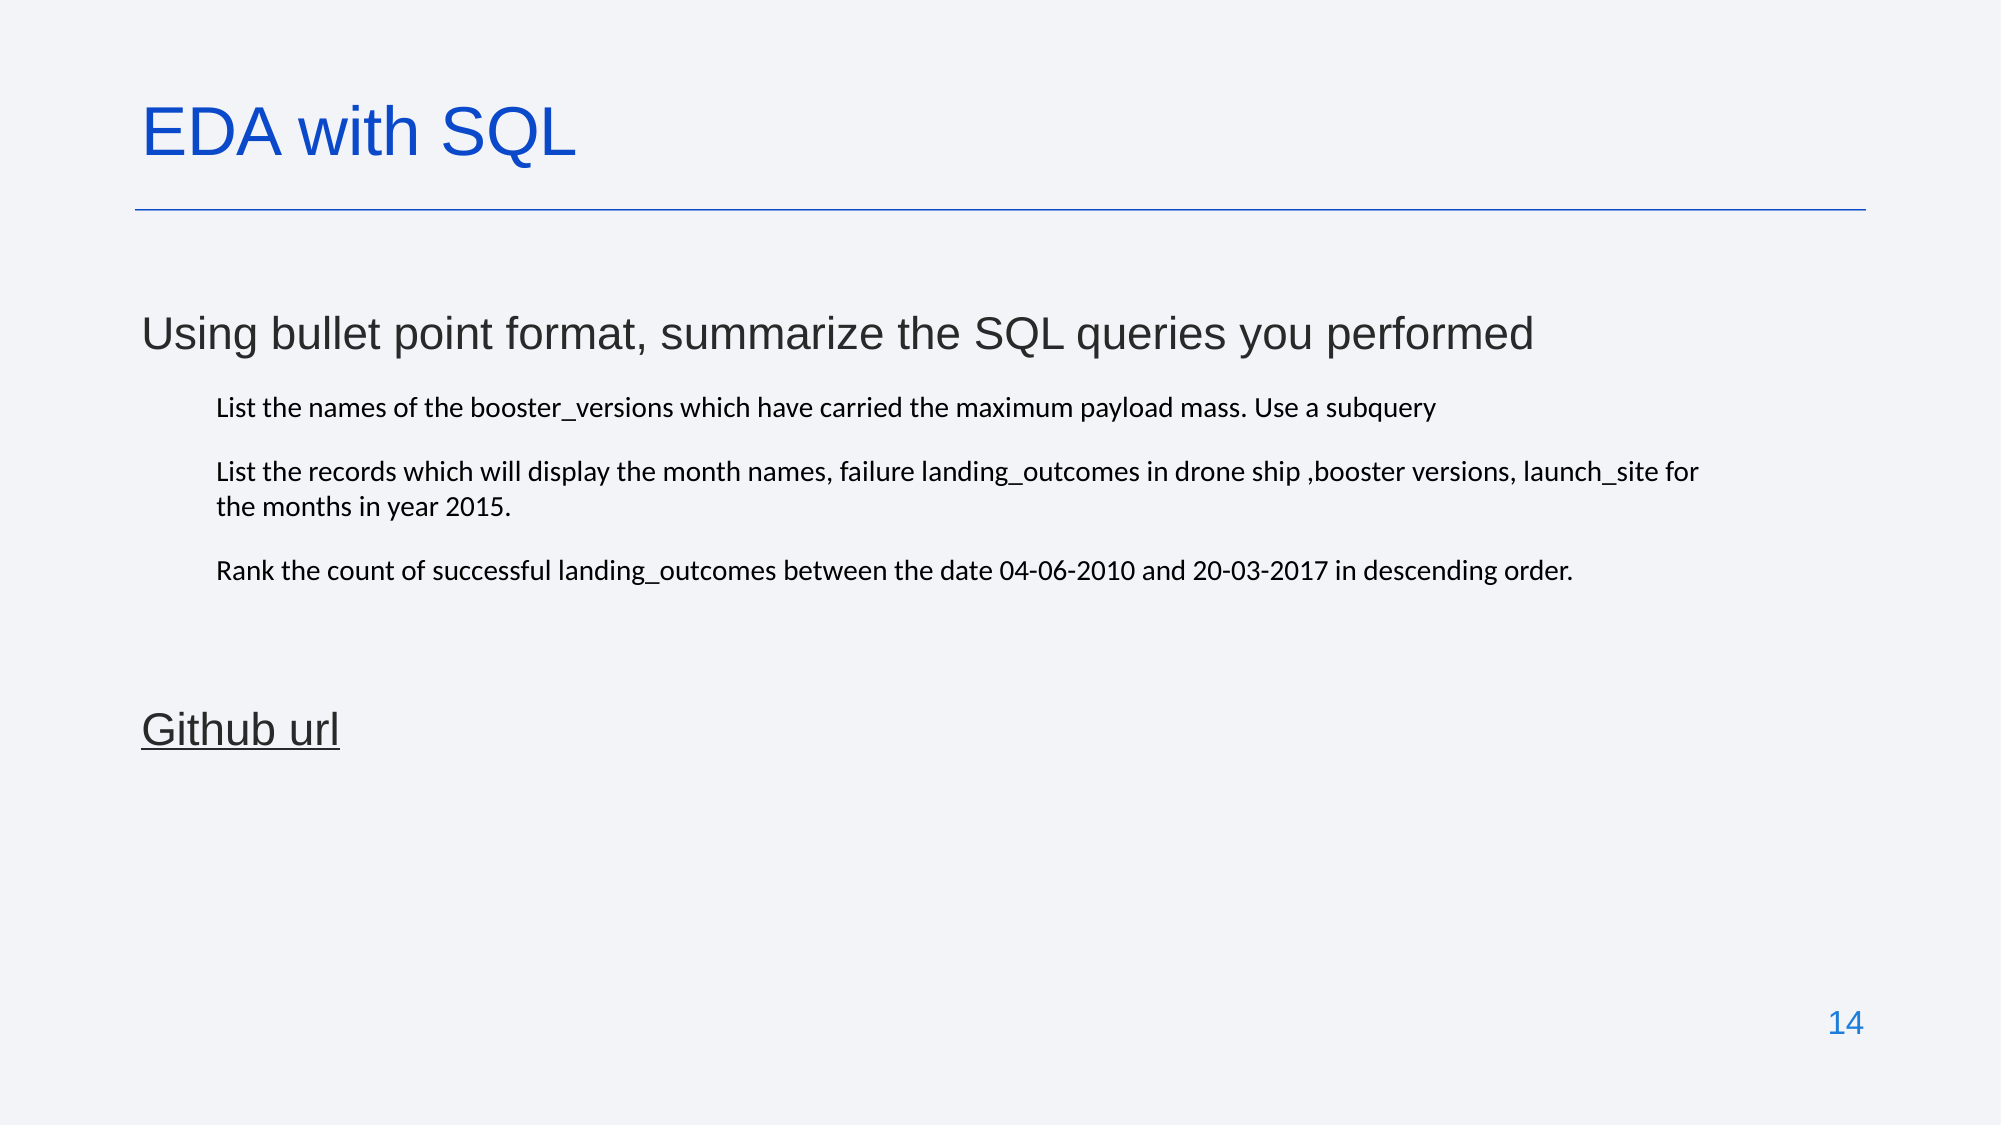

EDA with SQL
Using bullet point format, summarize the SQL queries you performed
List the names of the booster_versions which have carried the maximum payload mass. Use a subquery
List the records which will display the month names, failure landing_outcomes in drone ship ,booster versions, launch_site for the months in year 2015.
Rank the count of successful landing_outcomes between the date 04-06-2010 and 20-03-2017 in descending order.

Github url

14